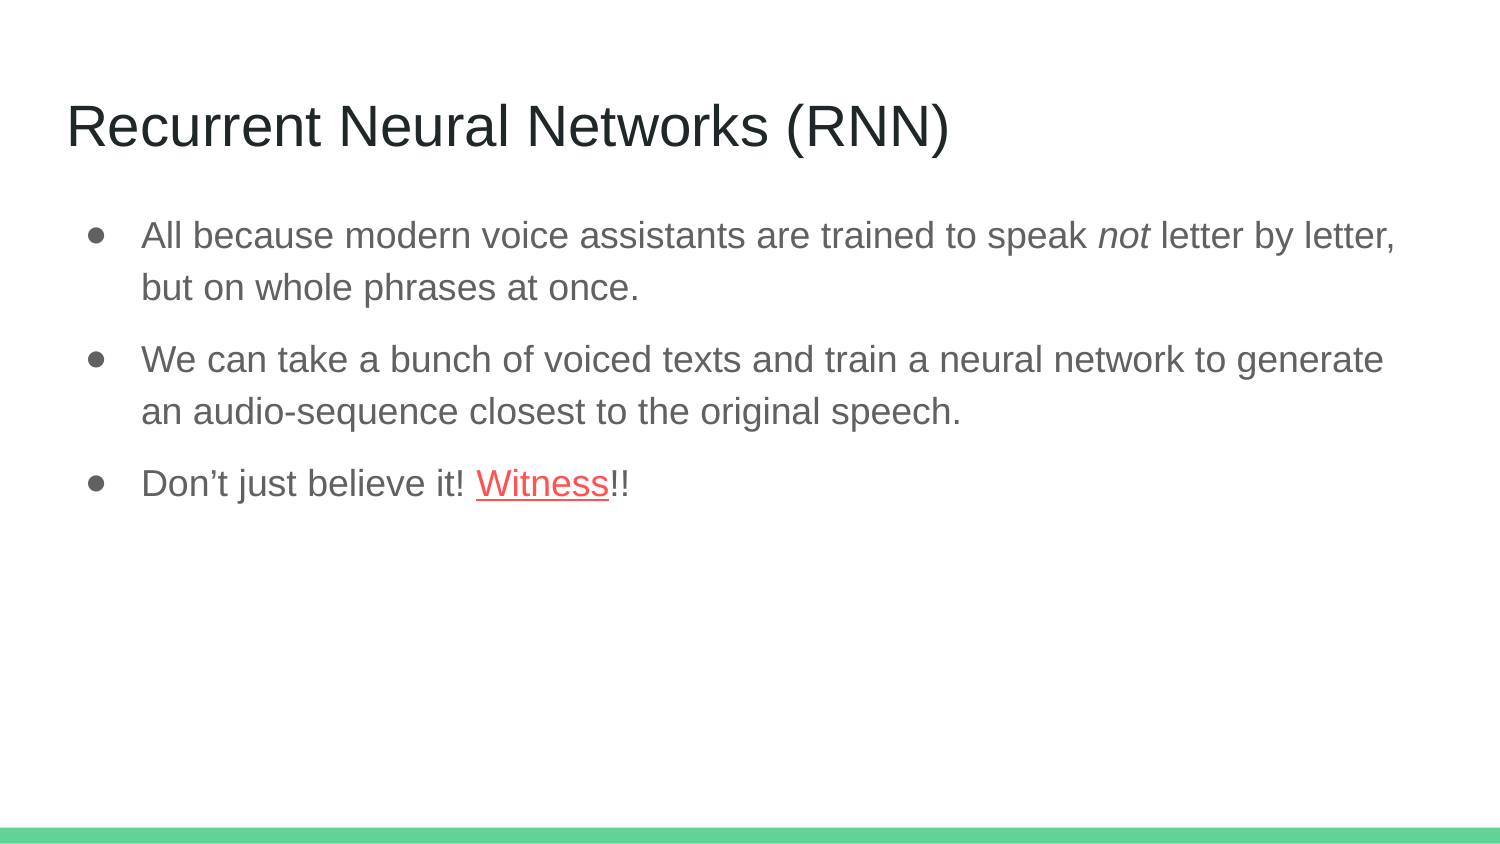

# Recurrent Neural Networks (RNN)
All because modern voice assistants are trained to speak not letter by letter, but on whole phrases at once.
We can take a bunch of voiced texts and train a neural network to generate an audio-sequence closest to the original speech.
Don’t just believe it! Witness!!